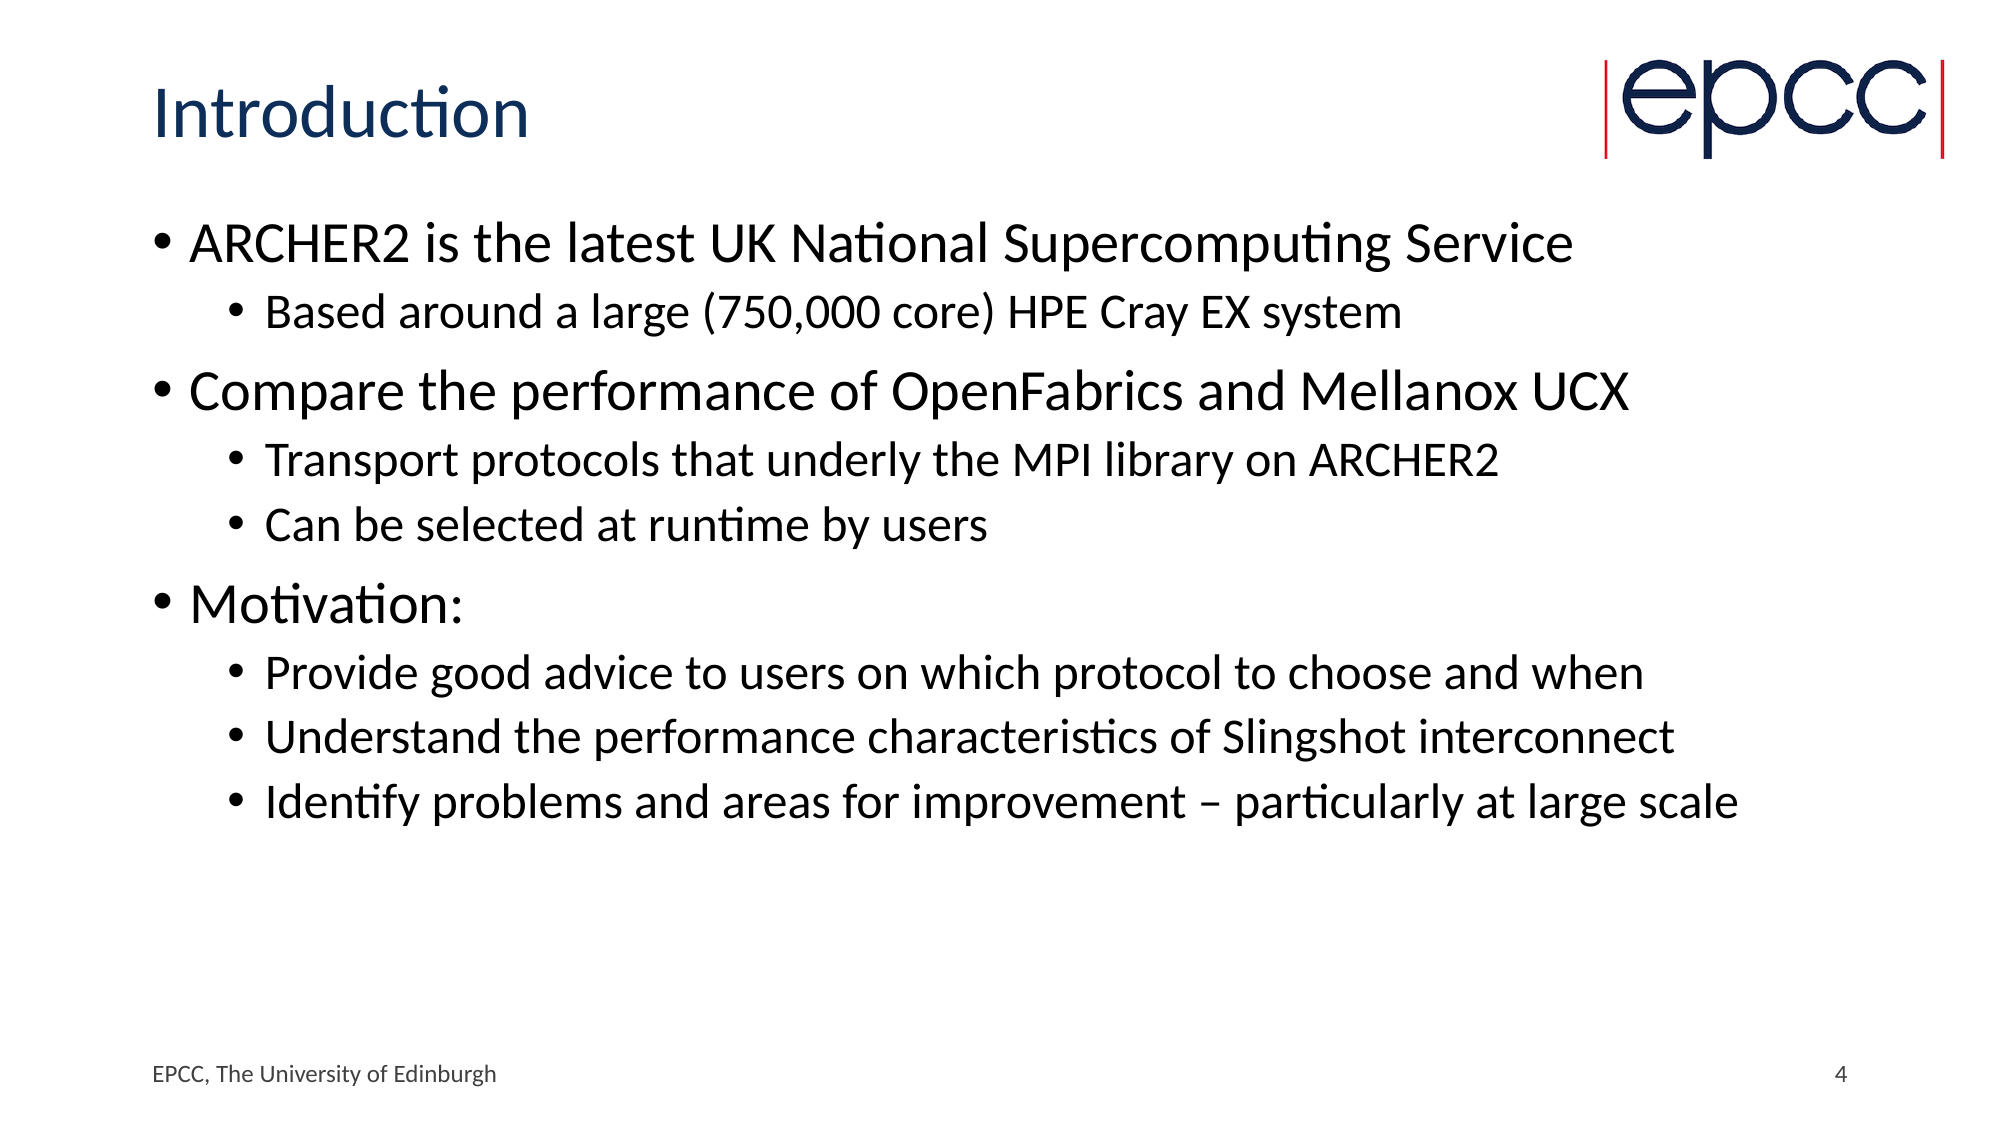

# Introduction
ARCHER2 is the latest UK National Supercomputing Service
Based around a large (750,000 core) HPE Cray EX system
Compare the performance of OpenFabrics and Mellanox UCX
Transport protocols that underly the MPI library on ARCHER2
Can be selected at runtime by users
Motivation:
Provide good advice to users on which protocol to choose and when
Understand the performance characteristics of Slingshot interconnect
Identify problems and areas for improvement – particularly at large scale
EPCC, The University of Edinburgh
4